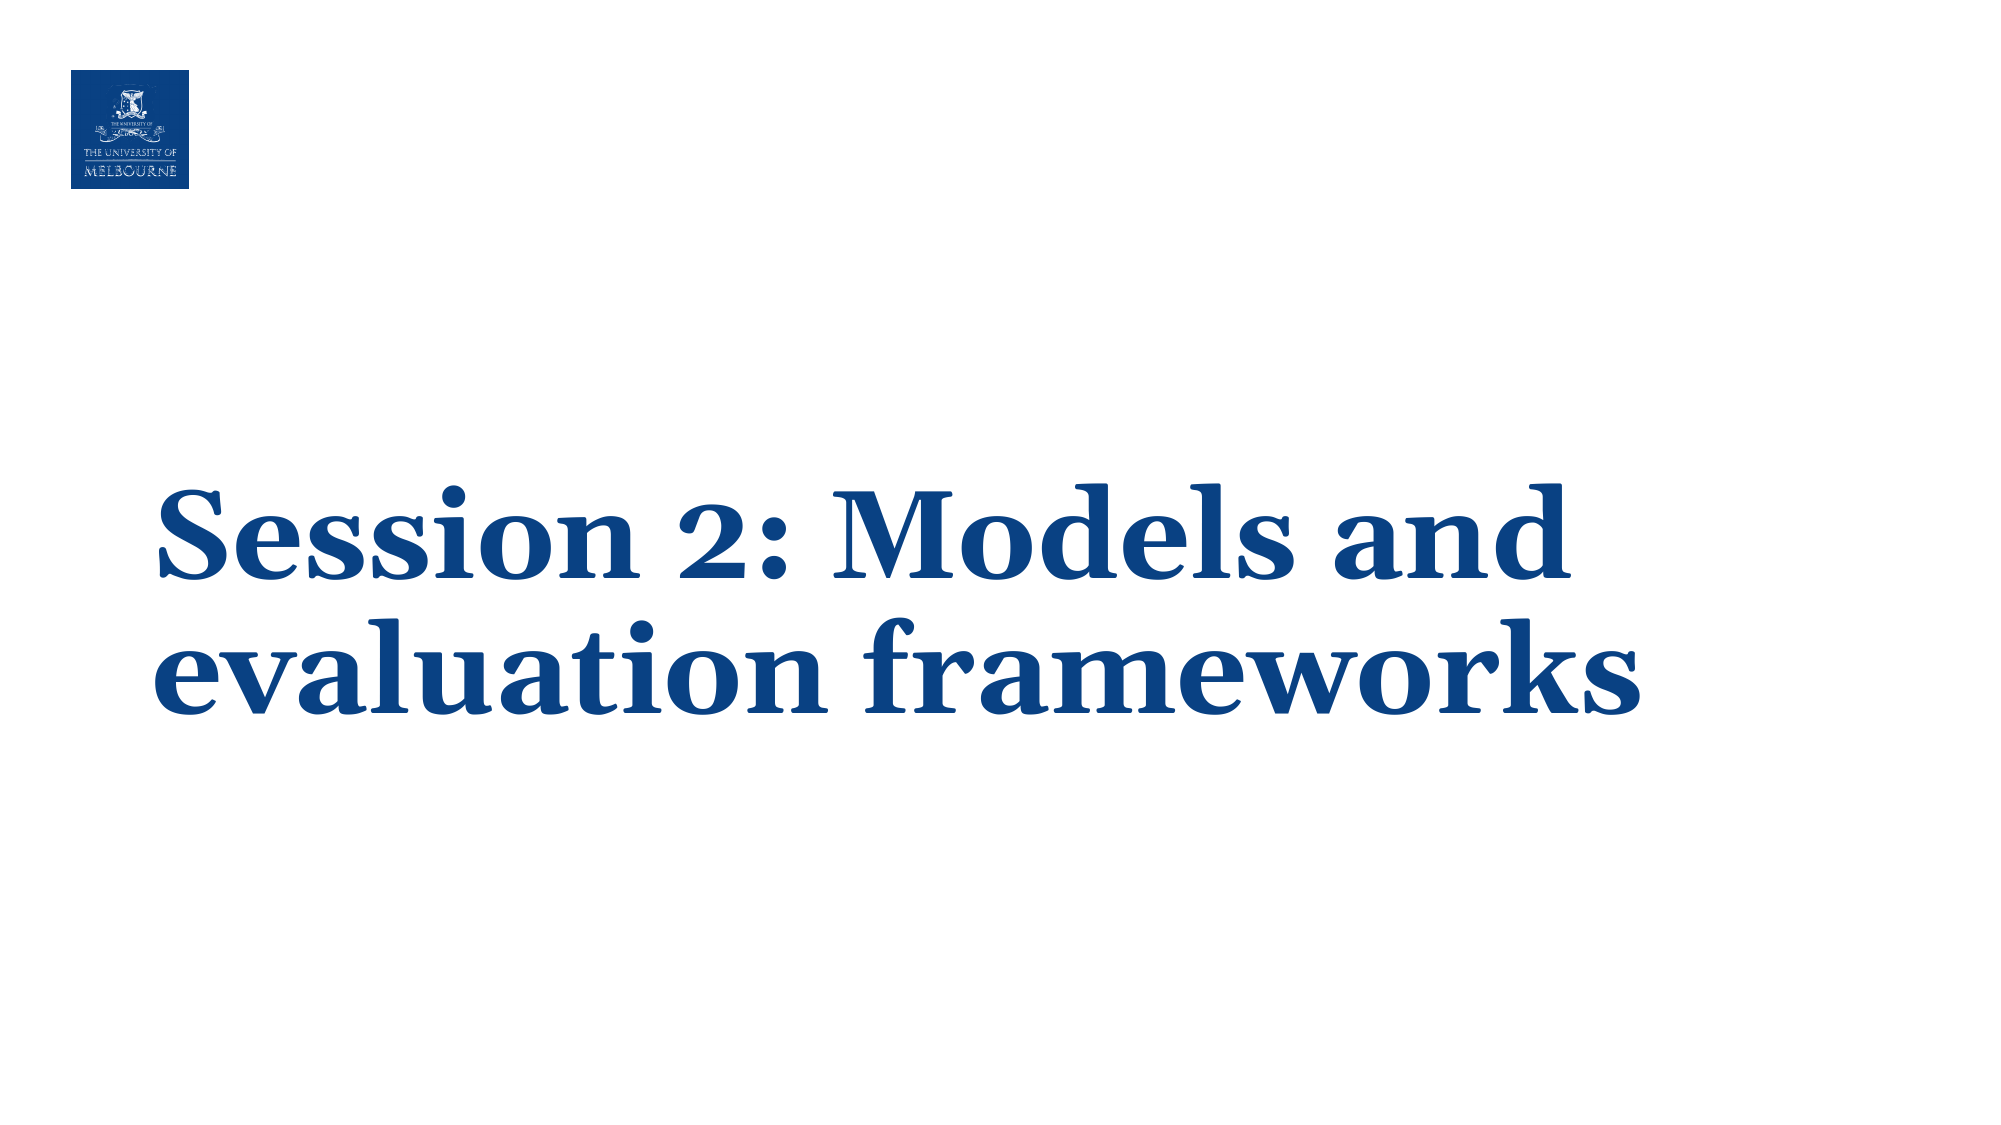

# Session 2: Models and evaluation frameworks